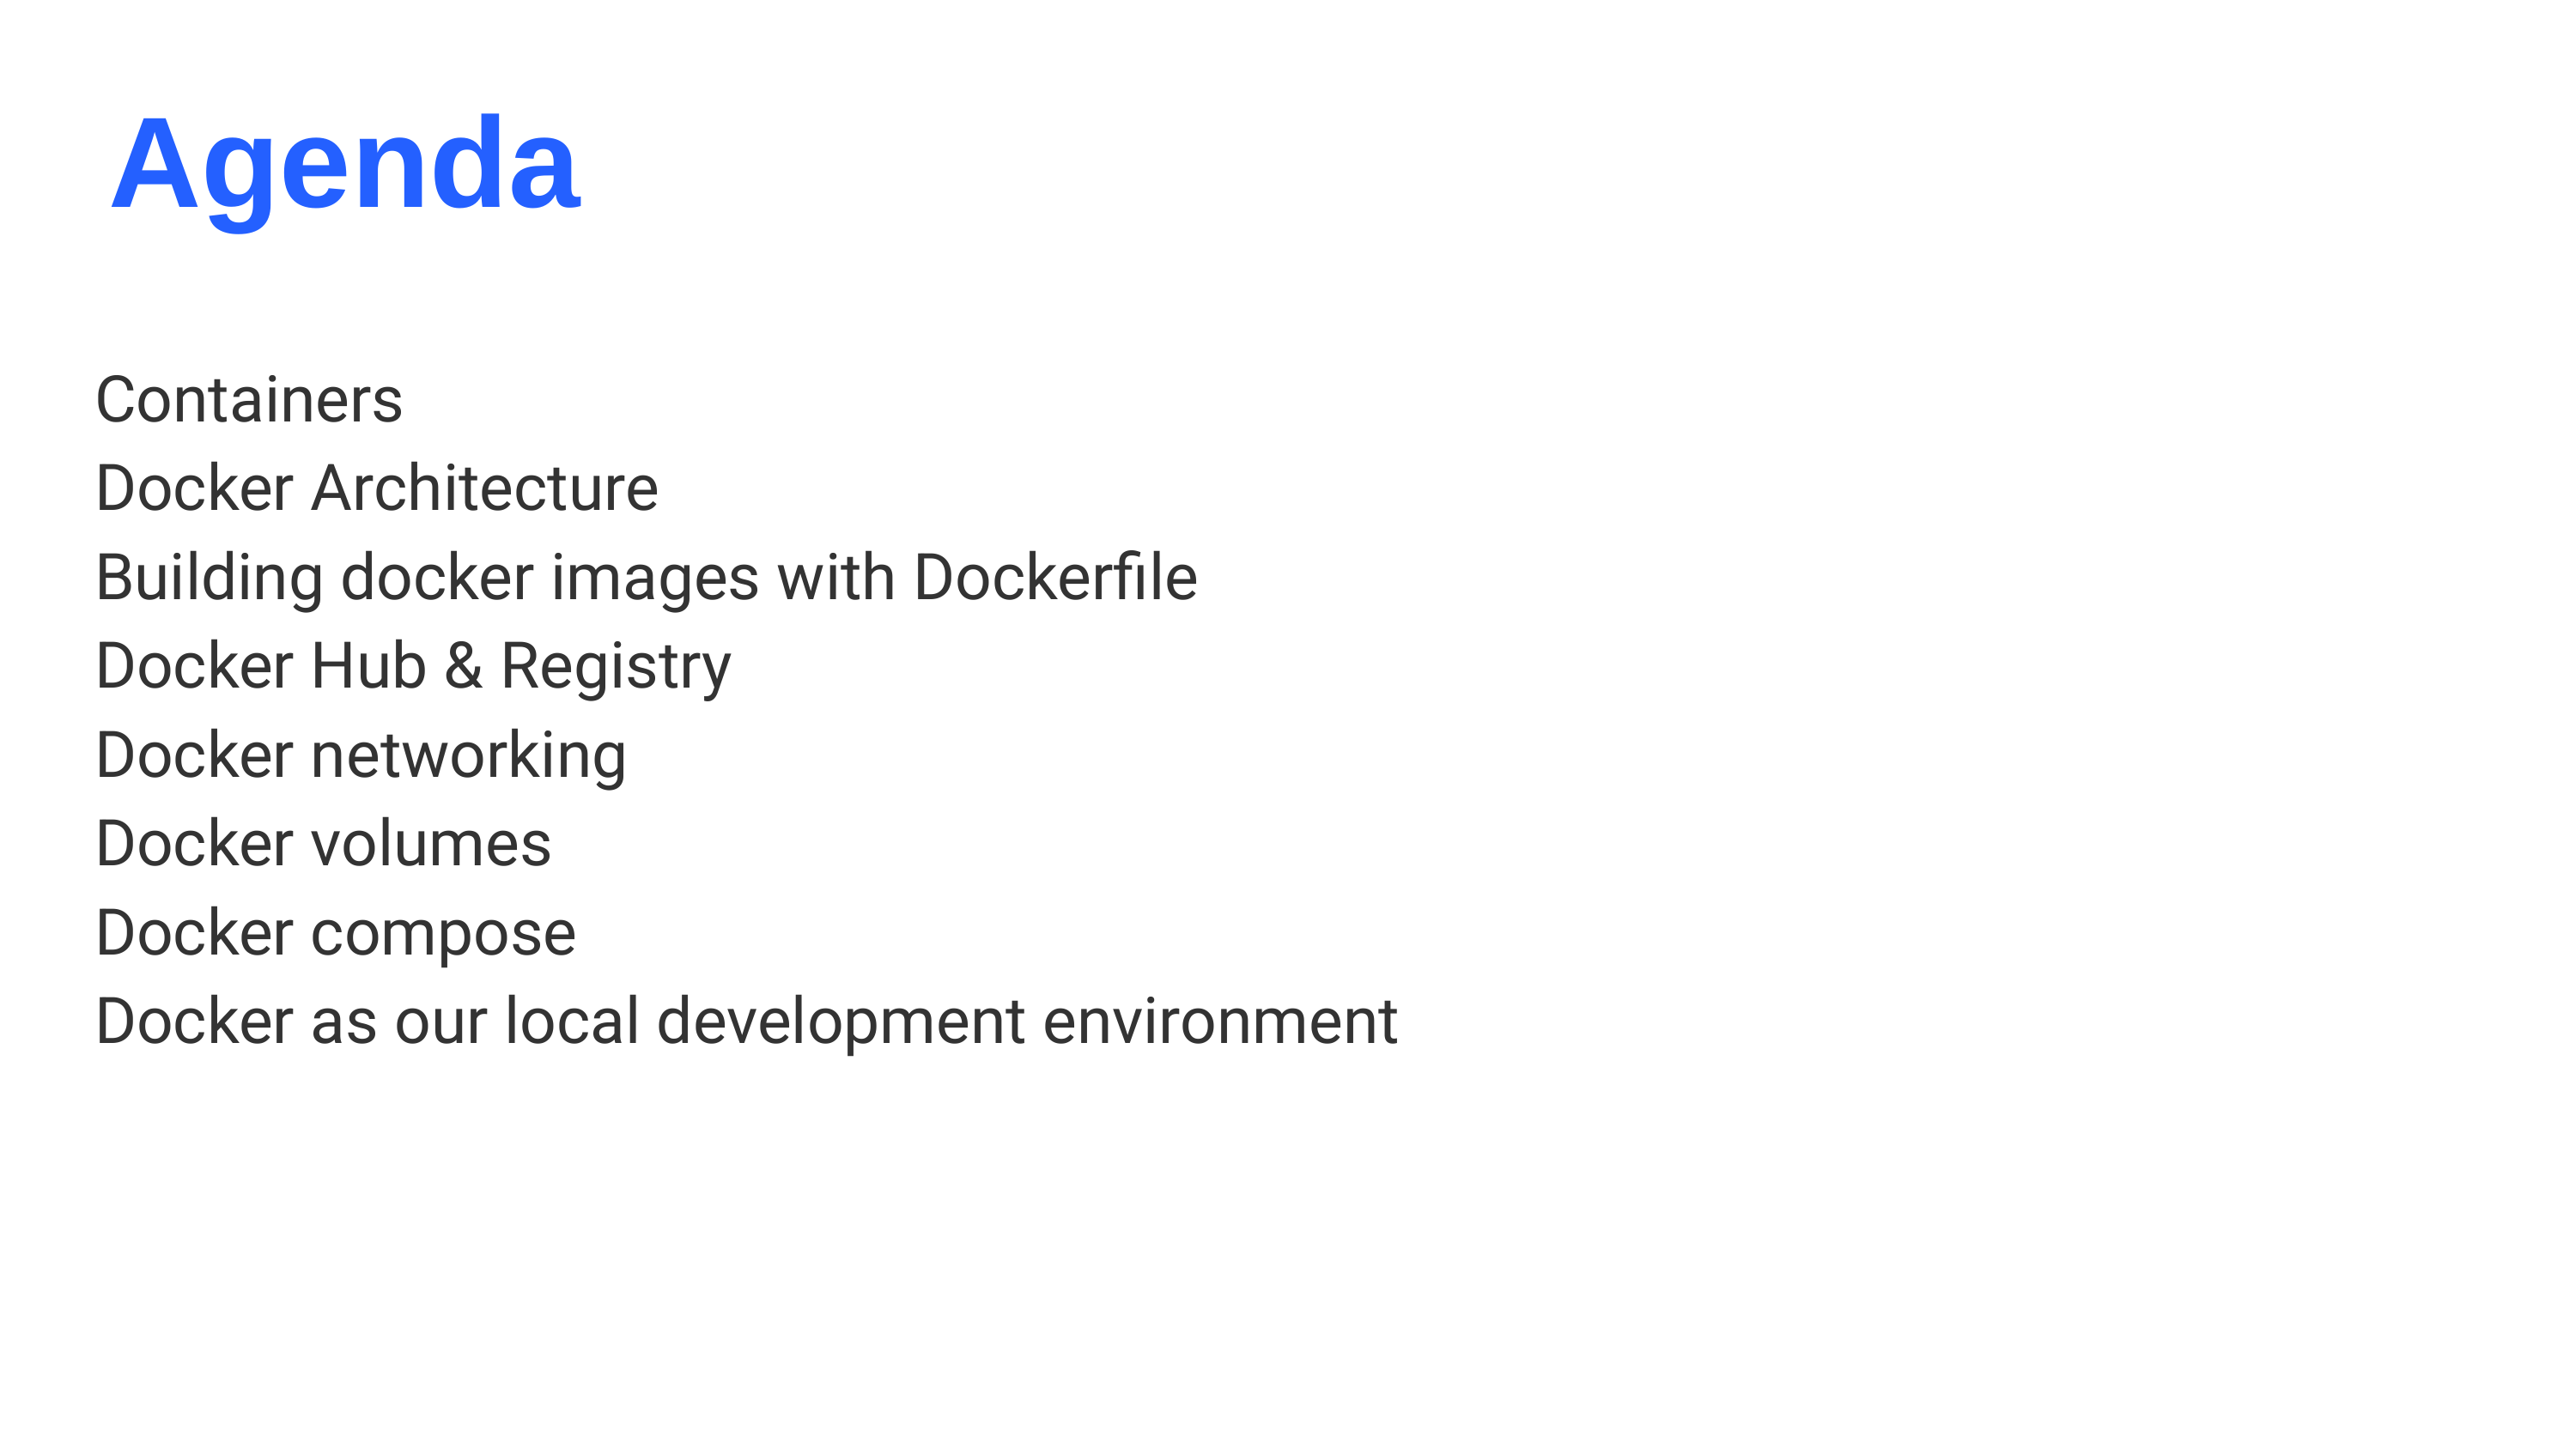

Agenda
Containers
Docker Architecture
Building docker images with Dockerfile
Docker Hub & Registry
Docker networking
Docker volumes
Docker compose
Docker as our local development environment